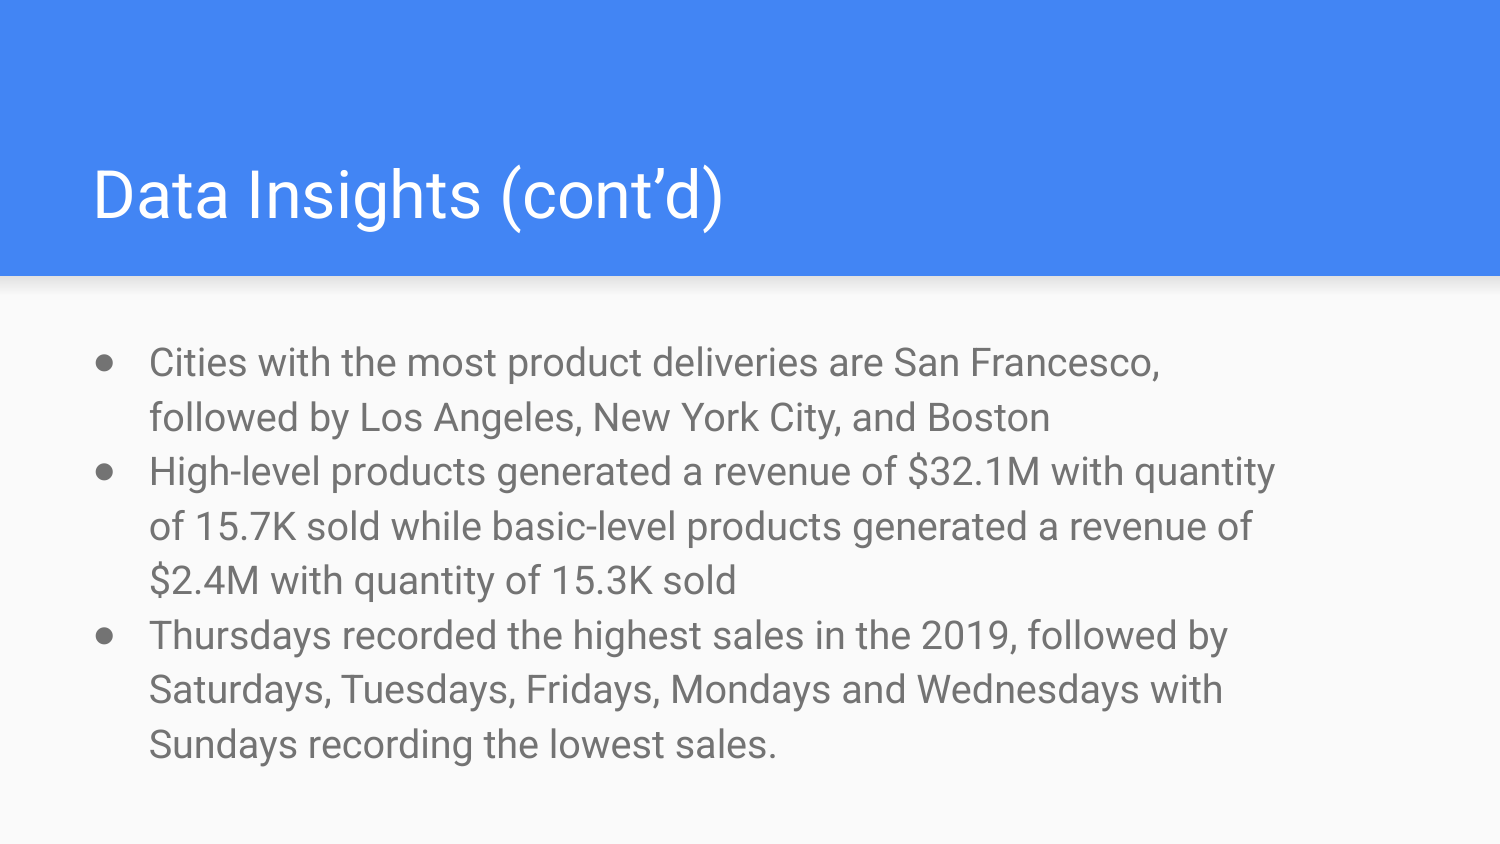

# Data Insights (cont’d)
Cities with the most product deliveries are San Francesco, followed by Los Angeles, New York City, and Boston
High-level products generated a revenue of $32.1M with quantity of 15.7K sold while basic-level products generated a revenue of $2.4M with quantity of 15.3K sold
Thursdays recorded the highest sales in the 2019, followed by Saturdays, Tuesdays, Fridays, Mondays and Wednesdays with Sundays recording the lowest sales.